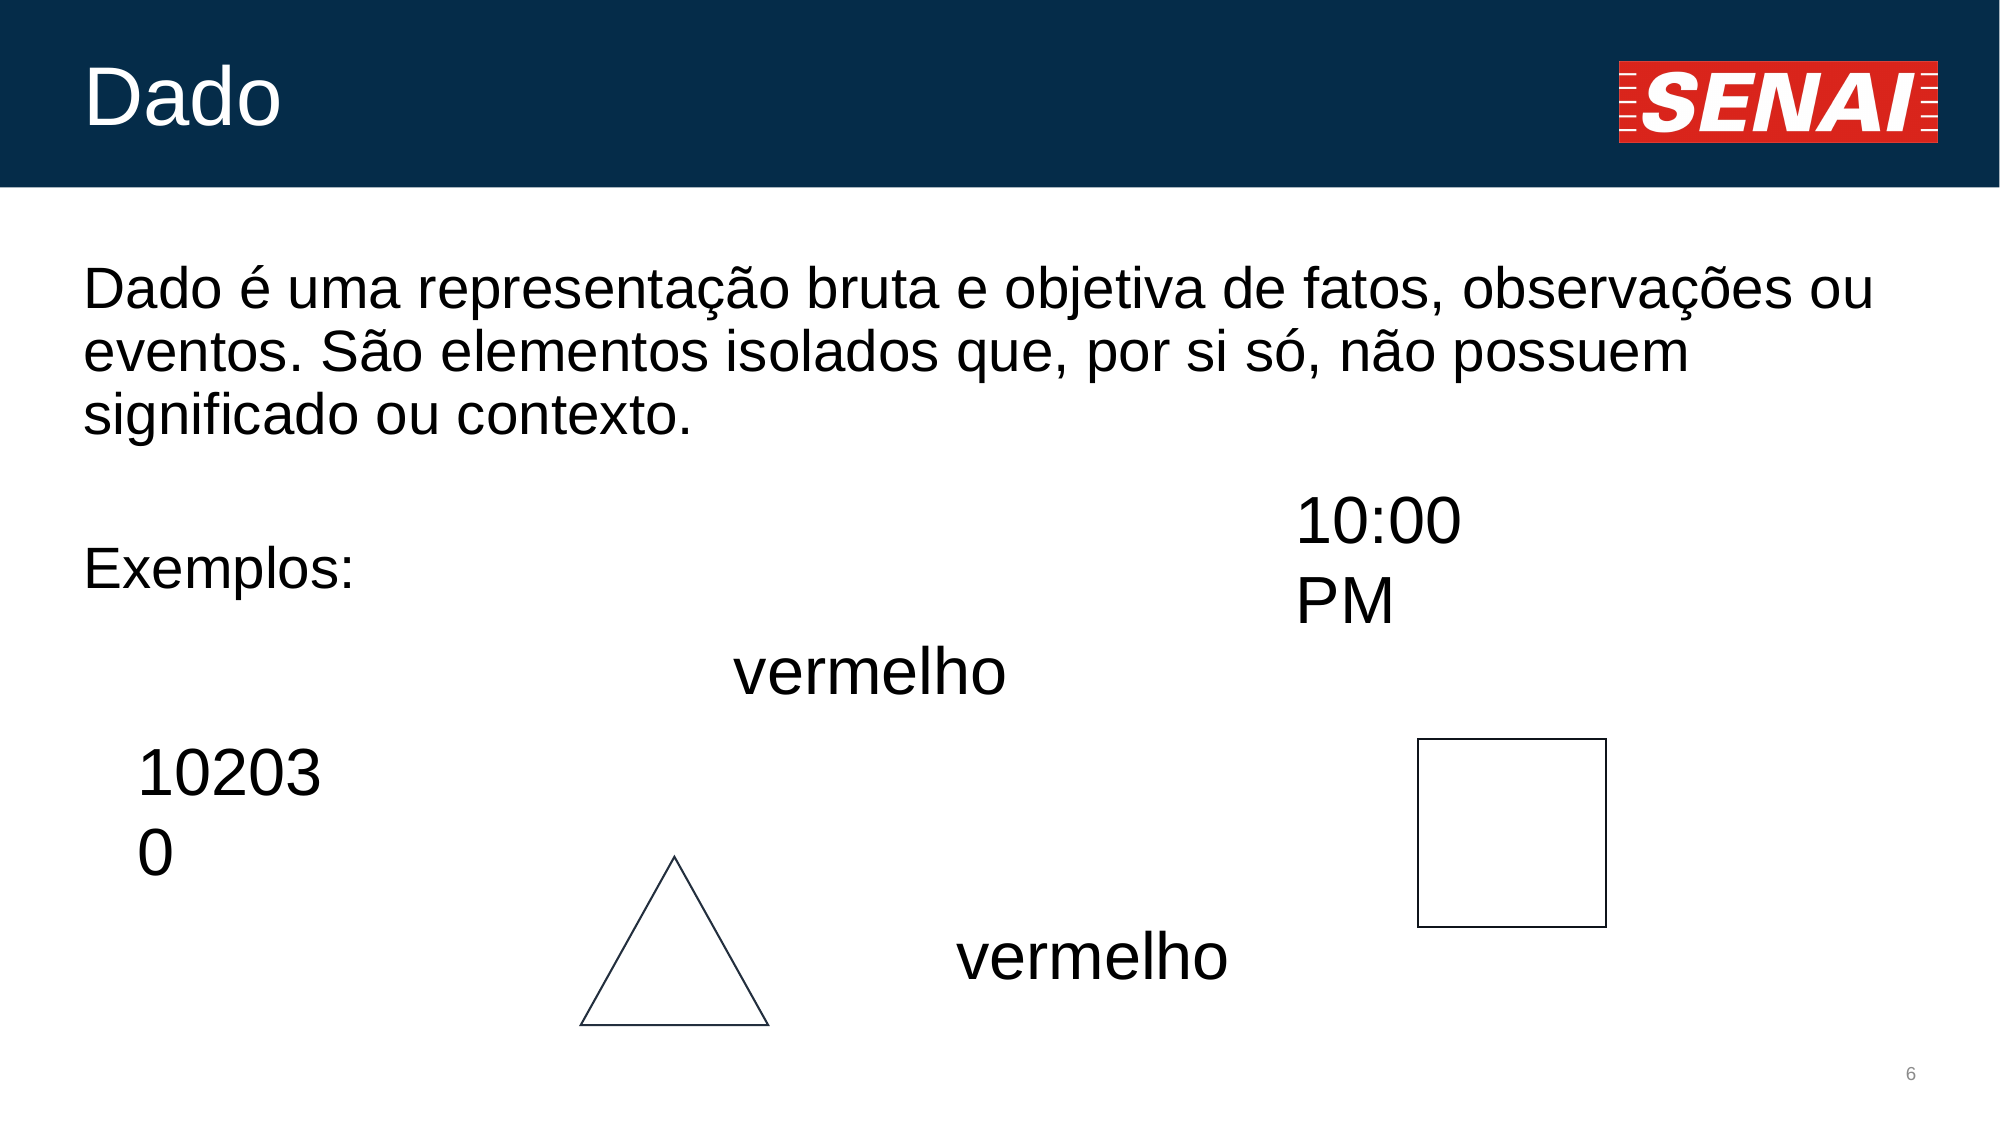

# Dado
Dado é uma representação bruta e objetiva de fatos, observações ou eventos. São elementos isolados que, por si só, não possuem significado ou contexto.
Exemplos:
10:00 PM
vermelho

102030

vermelho
6